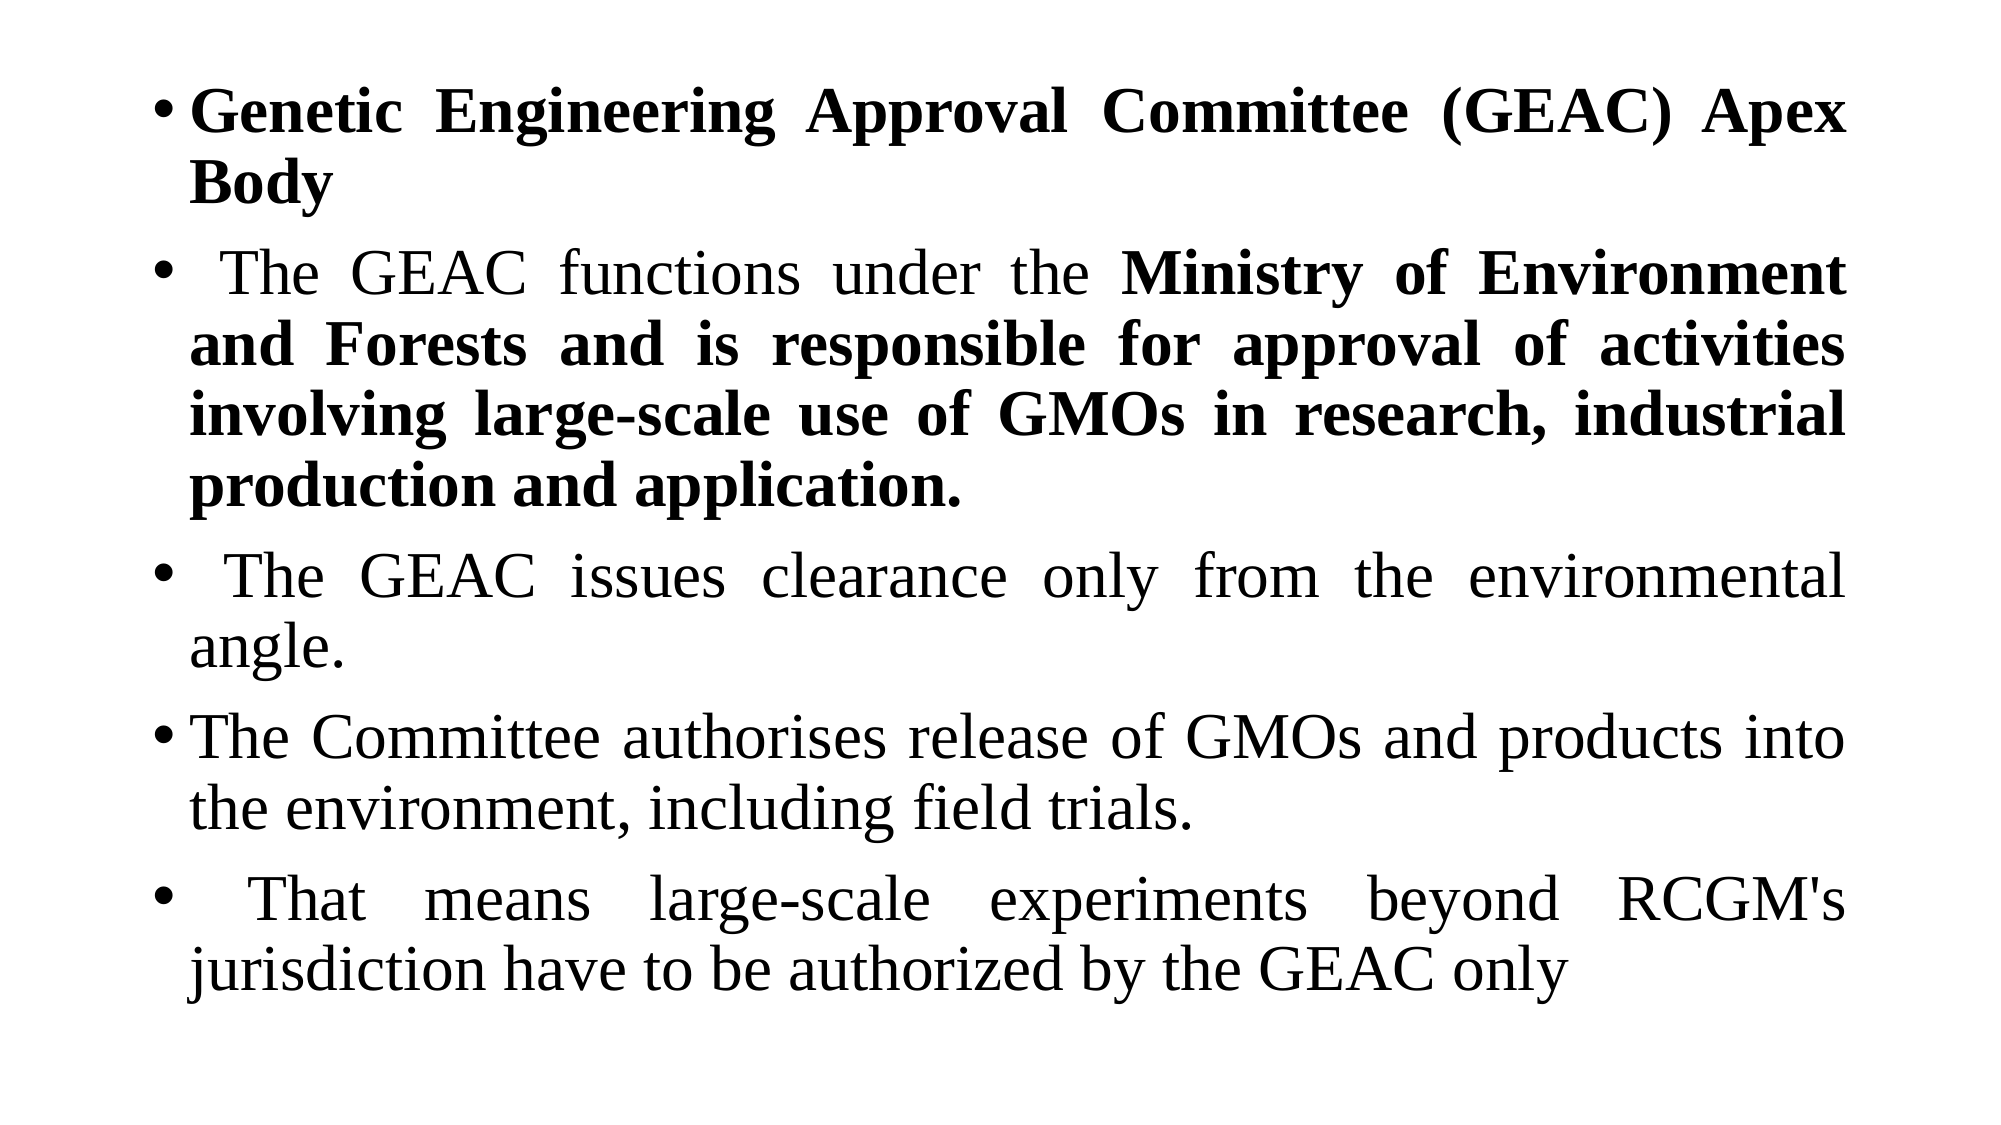

Genetic Engineering Approval Committee (GEAC) Apex Body
 The GEAC functions under the Ministry of Environment and Forests and is responsible for approval of activities involving large-scale use of GMOs in research, industrial production and application.
 The GEAC issues clearance only from the environmental angle.
The Committee authorises release of GMOs and products into the environment, including field trials.
 That means large-scale experiments beyond RCGM's jurisdiction have to be authorized by the GEAC only